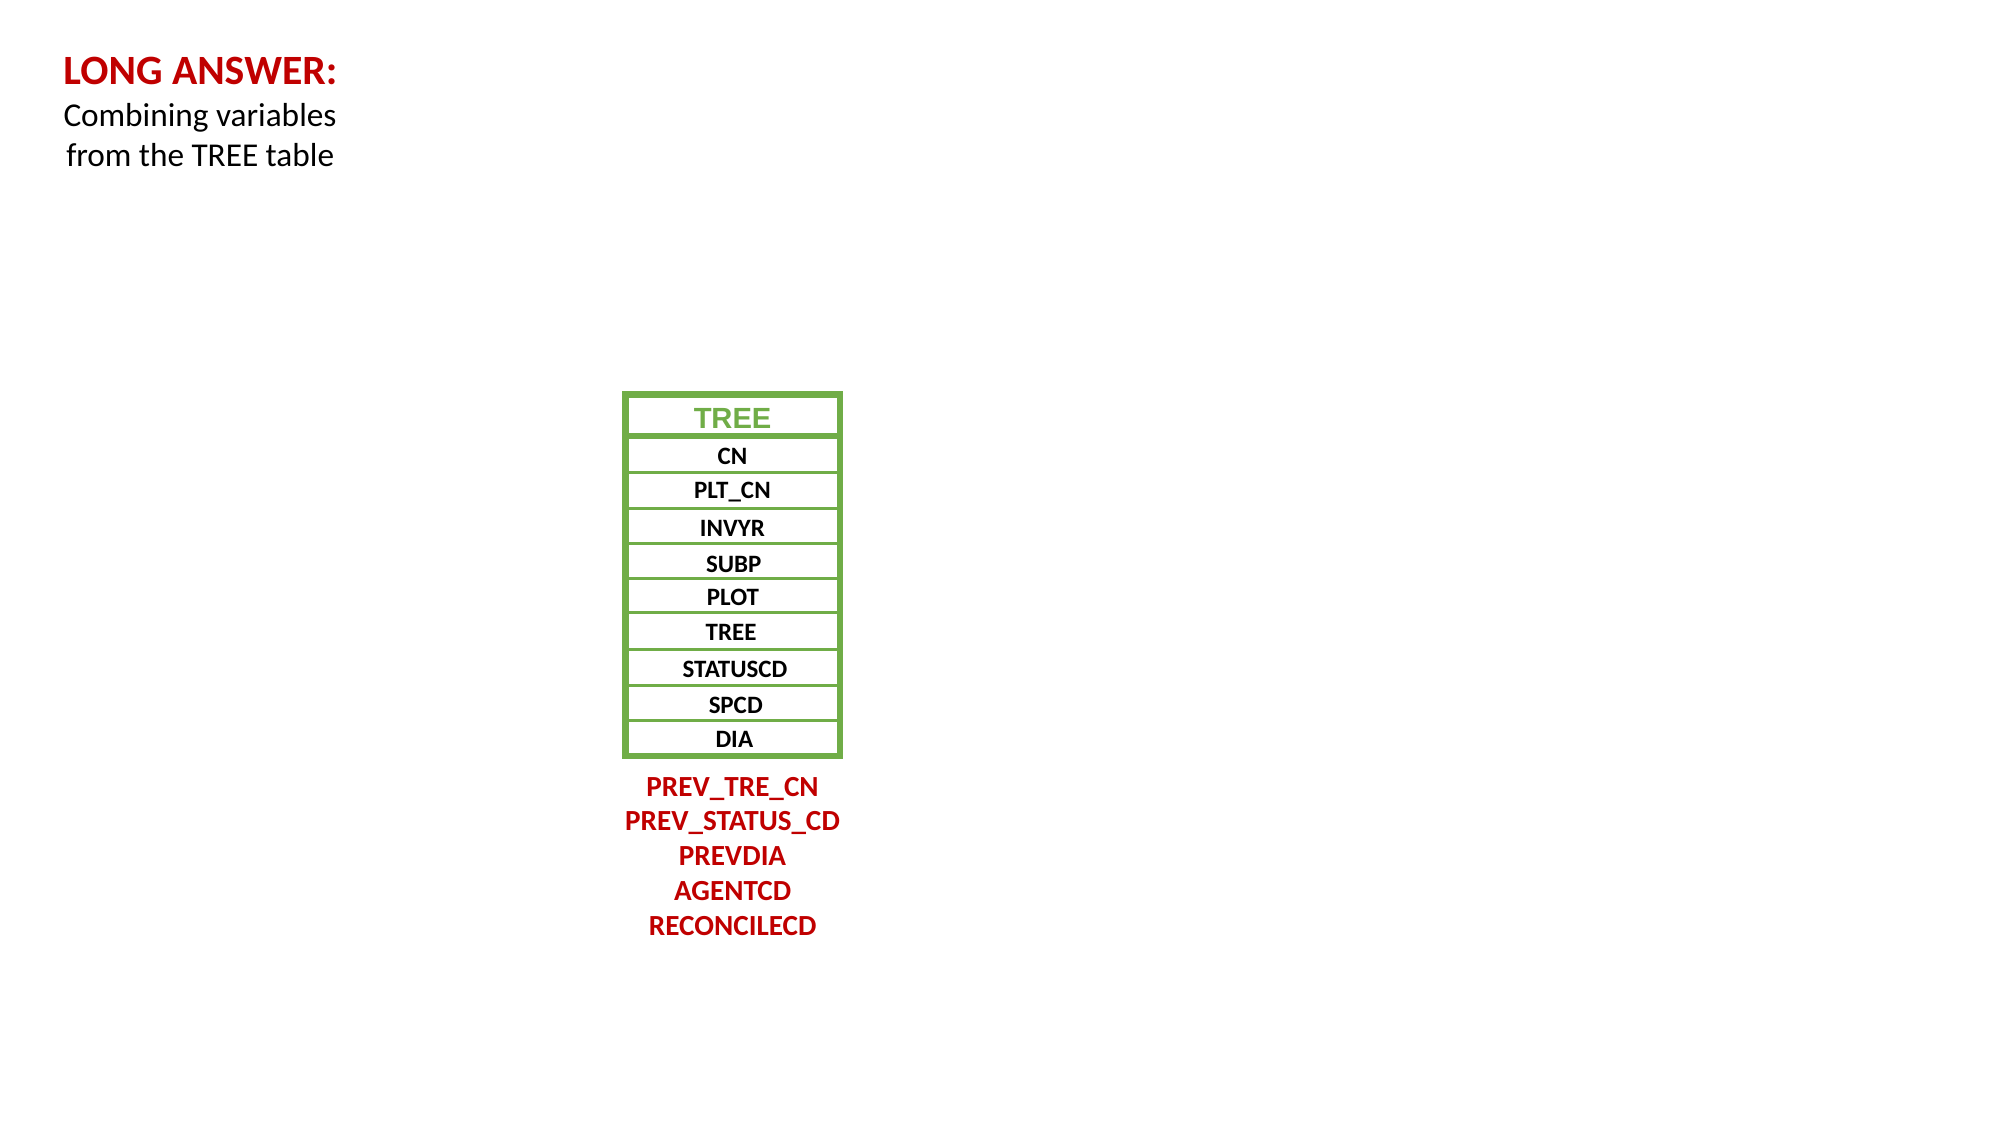

LONG ANSWER:
Combining variables from the TREE table

TREE

CN
PLT_CN
INVYR
SUBP
PLOT
TREE
STATUSCD
SPCD
DIA
PREV_TRE_CN
PREV_STATUS_CD
PREVDIA
AGENTCD
RECONCILECD